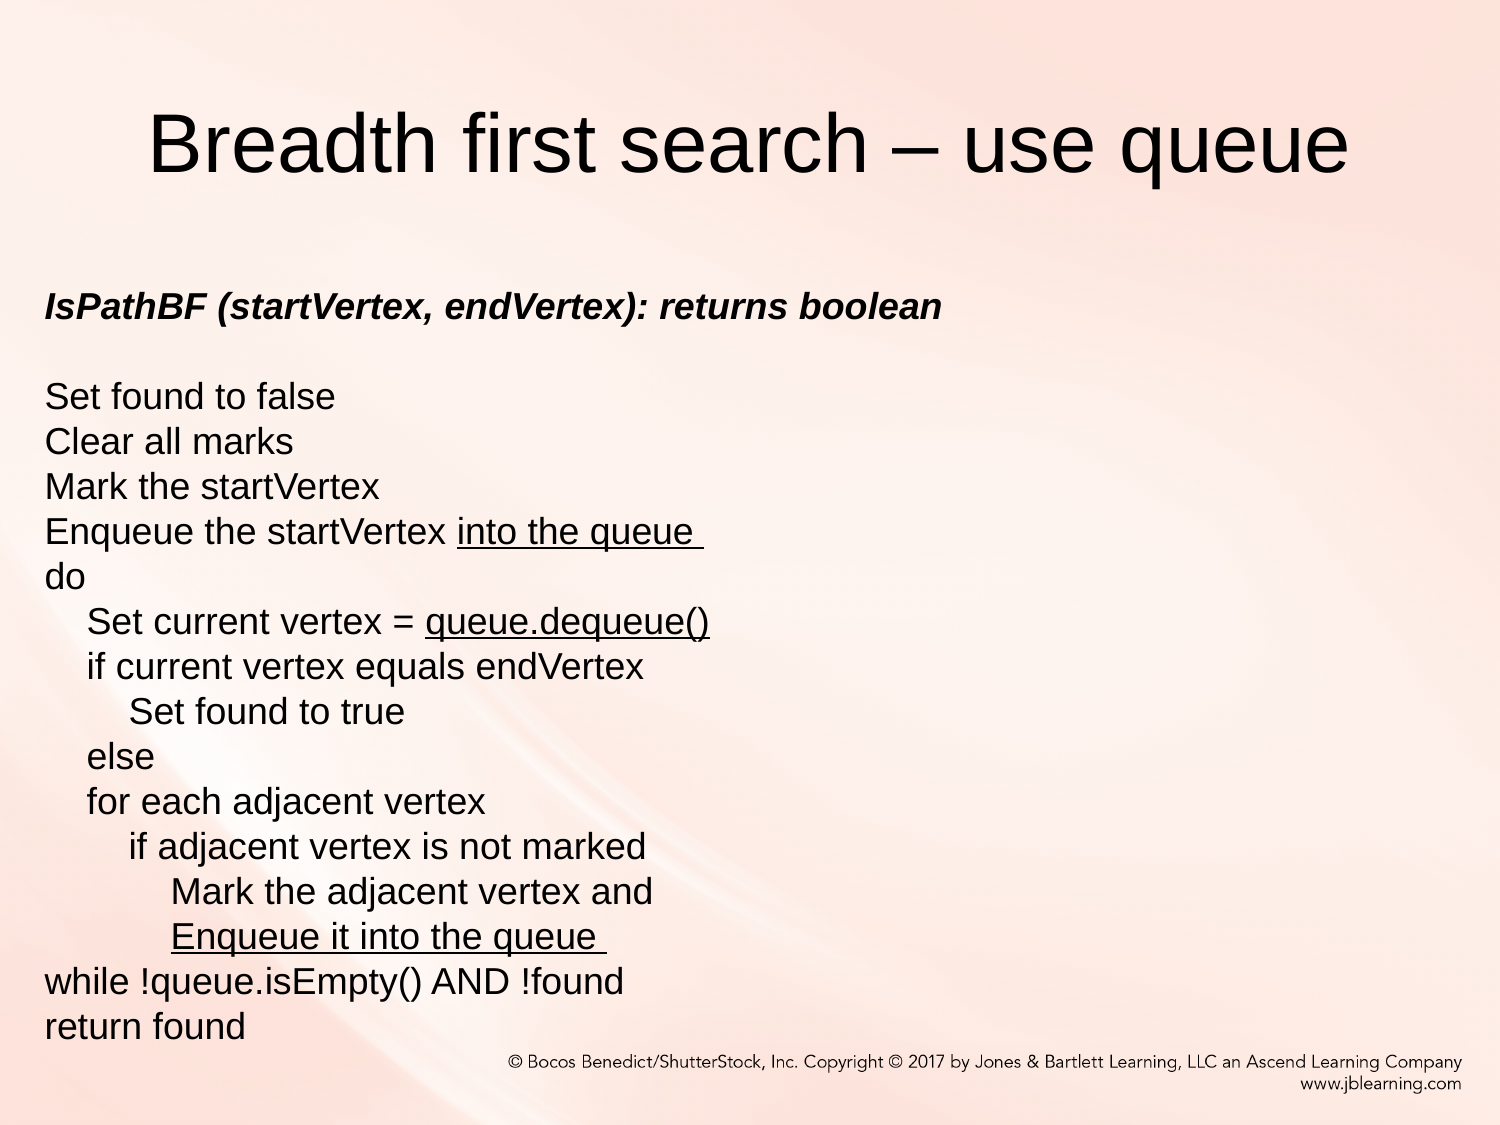

# Breadth first search – use queue
IsPathBF (startVertex, endVertex): returns boolean

Set found to false
Clear all marks
Mark the startVertex
Enqueue the startVertex into the queue
do
    Set current vertex = queue.dequeue()
    if current vertex equals endVertex
        Set found to true
    else
    for each adjacent vertex
        if adjacent vertex is not marked
            Mark the adjacent vertex and
            Enqueue it into the queue
while !queue.isEmpty() AND !found
return found